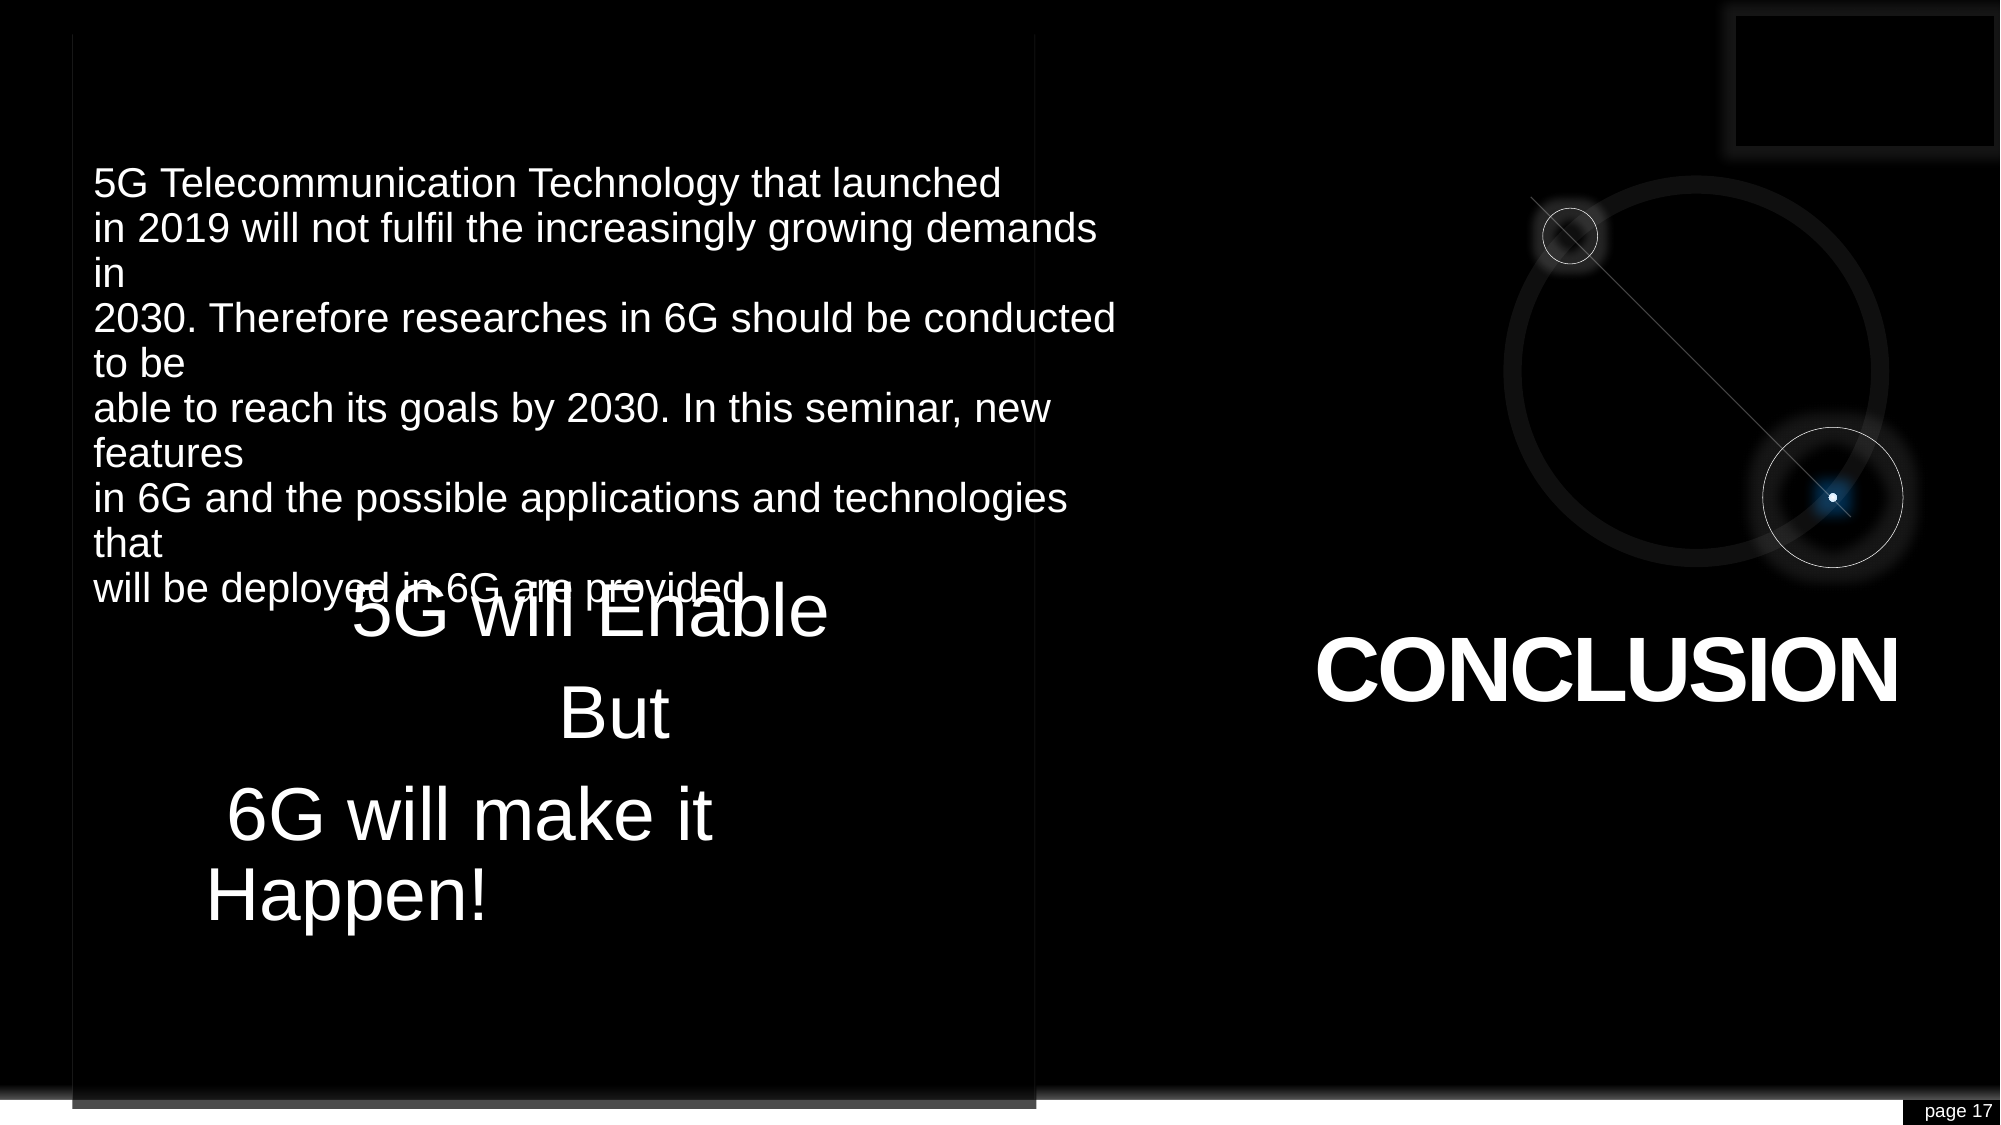

5G Telecommunication Technology that launched
in 2019 will not fulfil the increasingly growing demands in
2030. Therefore researches in 6G should be conducted to be
able to reach its goals by 2030. In this seminar, new features
in 6G and the possible applications and technologies that
will be deployed in 6G are provided .

       5G will Enable
                 But
 6G will make it Happen!
# Conclusion
page 17